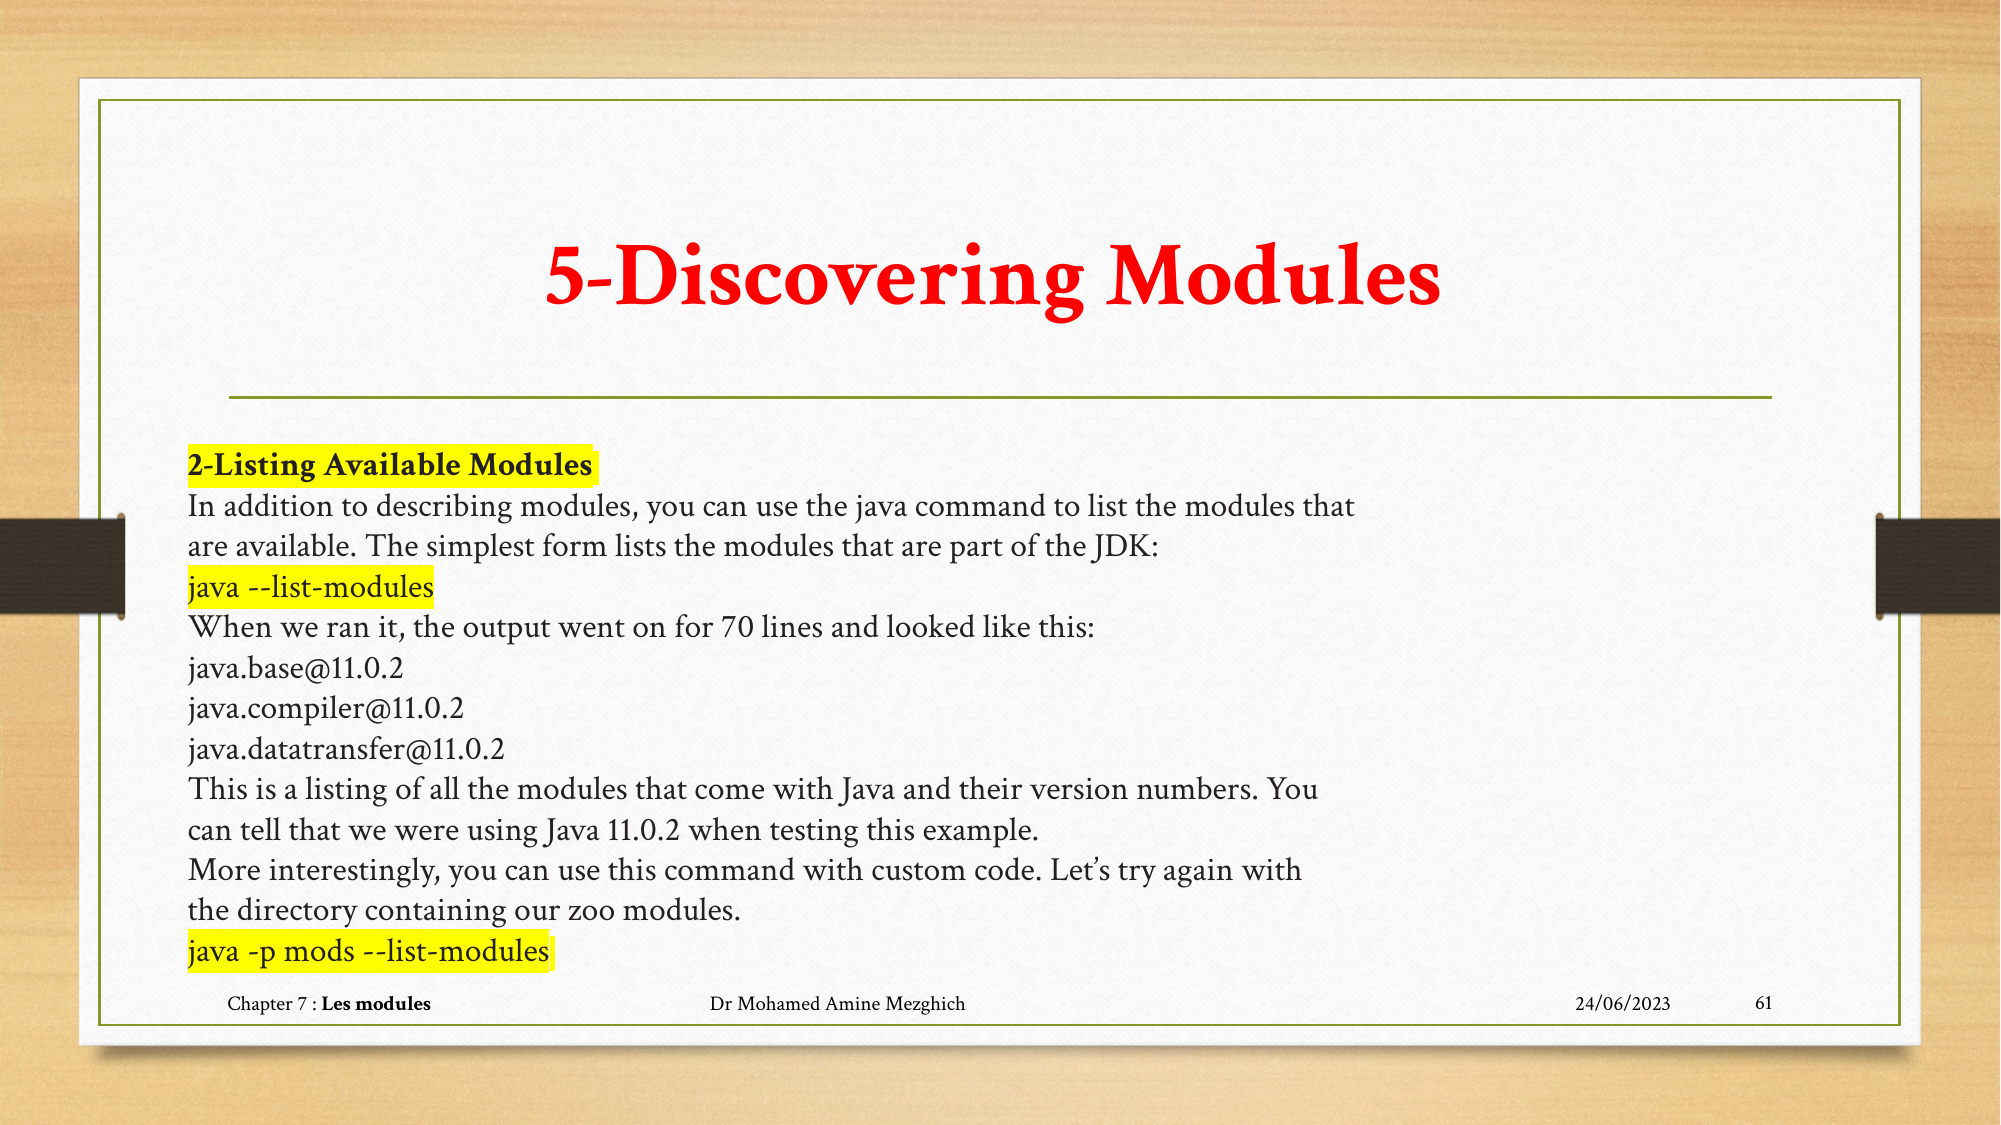

# 5-Discovering Modules
2-Listing Available Modules
In addition to describing modules, you can use the java command to list the modules that
are available. The simplest form lists the modules that are part of the JDK:
java --list-modules
When we ran it, the output went on for 70 lines and looked like this:
java.base@11.0.2
java.compiler@11.0.2
java.datatransfer@11.0.2
This is a listing of all the modules that come with Java and their version numbers. You
can tell that we were using Java 11.0.2 when testing this example.
More interestingly, you can use this command with custom code. Let’s try again with
the directory containing our zoo modules.
java -p mods --list-modules
Chapter 7 : Les modules                                                            Dr Mohamed Amine Mezghich
24/06/2023
61